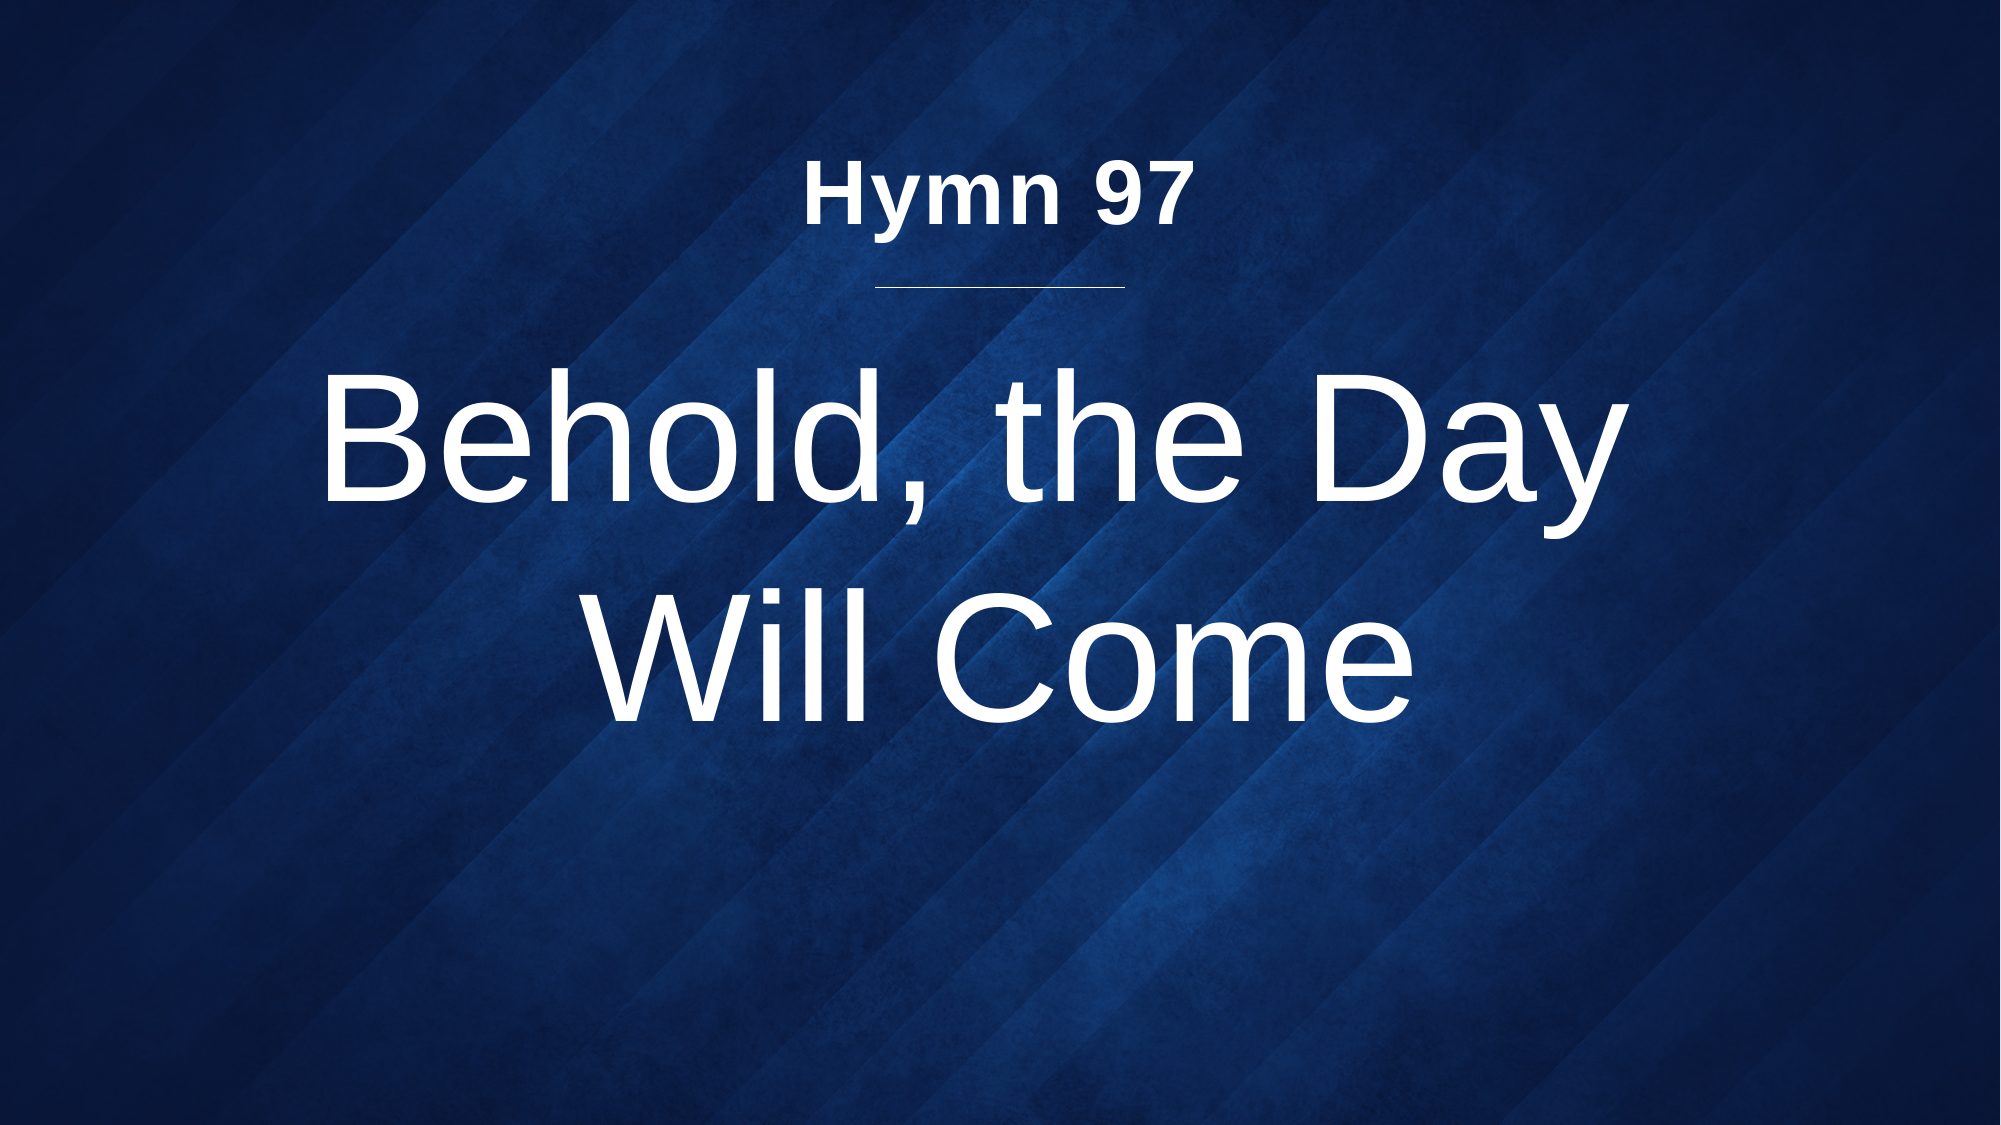

Hymn 97
# Behold, the Day Will Come